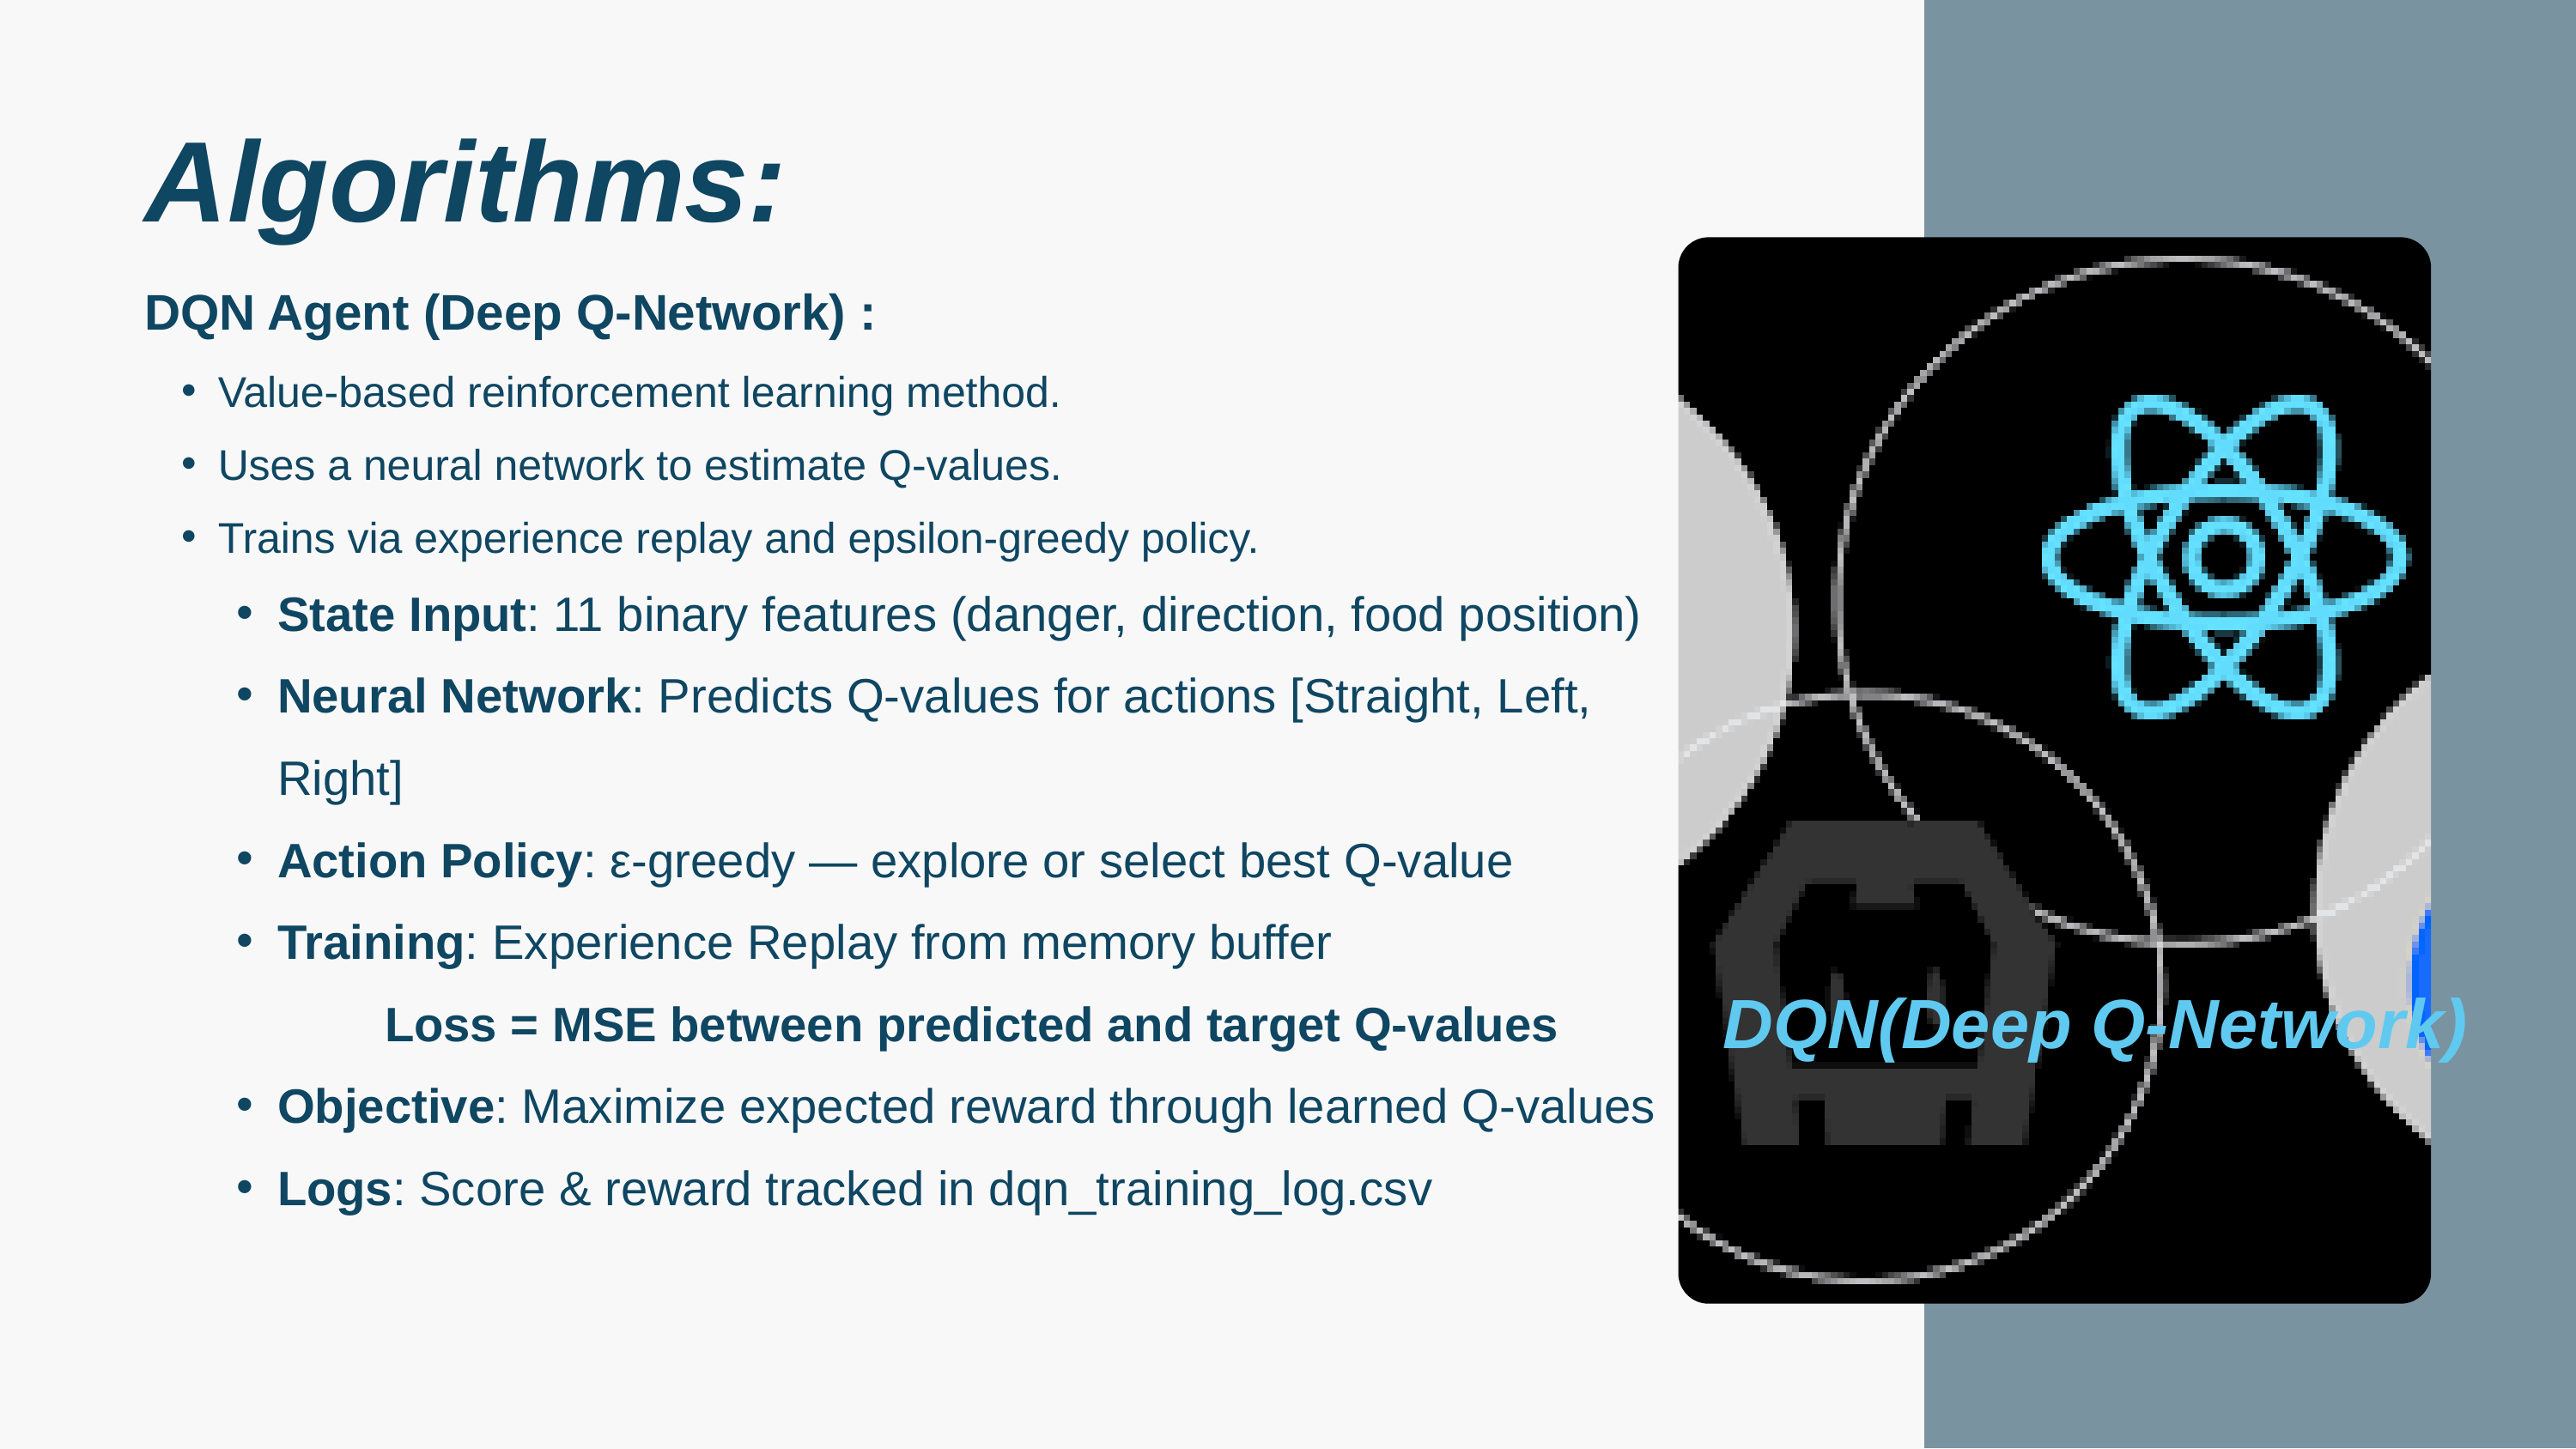

Algorithms:

DQN Agent (Deep Q-Network) :
Value-based reinforcement learning method.
Uses a neural network to estimate Q-values.
Trains via experience replay and epsilon-greedy policy.
State Input: 11 binary features (danger, direction, food position)
Neural Network: Predicts Q-values for actions [Straight, Left, Right]
Action Policy: ε-greedy — explore or select best Q-value
Training: Experience Replay from memory buffer
              Loss = MSE between predicted and target Q-values
Objective: Maximize expected reward through learned Q-values
Logs: Score & reward tracked in dqn_training_log.csv
DQN(Deep Q-Network)